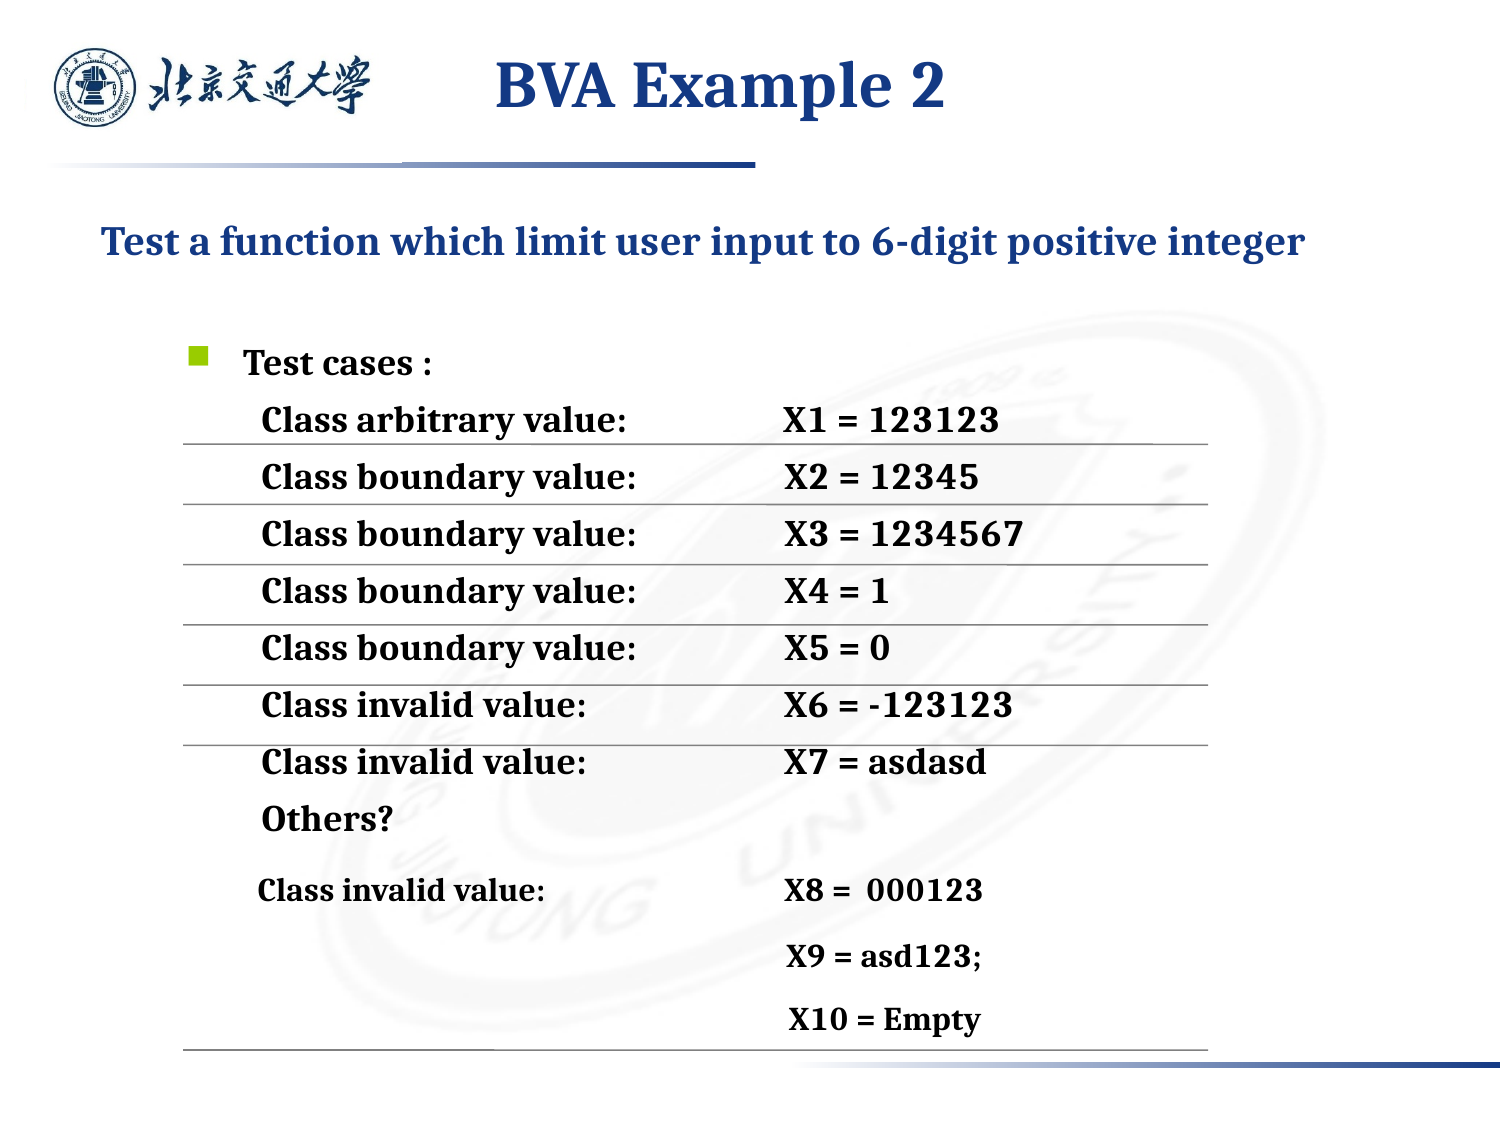

# BVA Example 2
Test a function which limit user input to 6-digit positive integer
Test cases :
Class arbitrary value:                   X1 = 123123
Class boundary value:                  X2 = 12345
Class boundary value:                  X3 = 1234567
Class boundary value:                  X4 = 1
Class boundary value:                  X5 = 0
Class invalid value:                        X6 = -123123
Class invalid value:                        X7 = asdasd
Others?

       Class invalid value:                                 X8 =  000123
                                                       X9 = asd123;
		              X10 = Empty